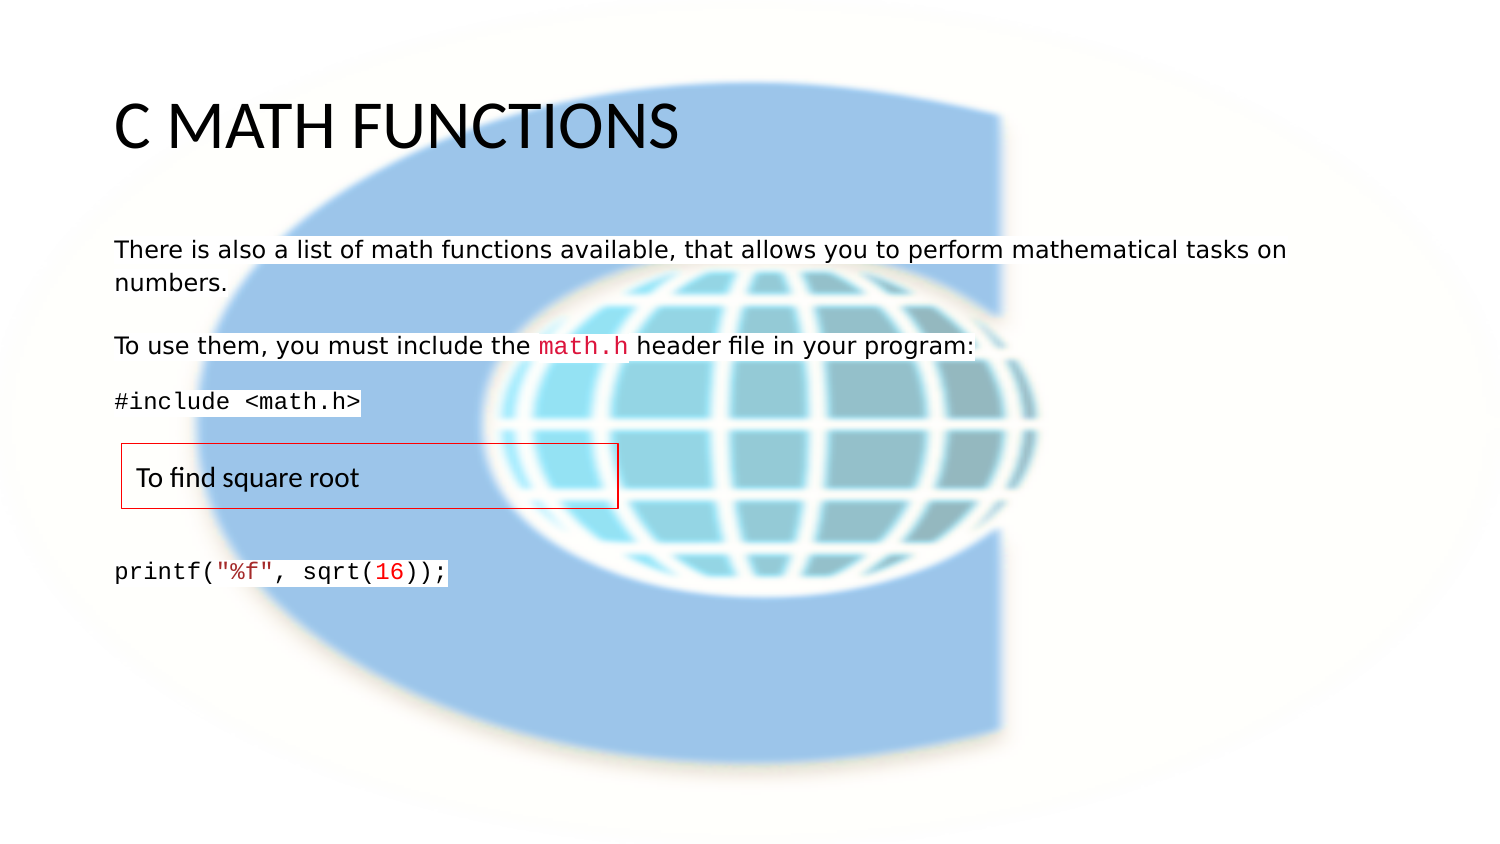

# C MATH FUNCTIONS
There is also a list of math functions available, that allows you to perform mathematical tasks on numbers.
To use them, you must include the math.h header file in your program:
#include <math.h>

printf("%f", sqrt(16));
To find square root